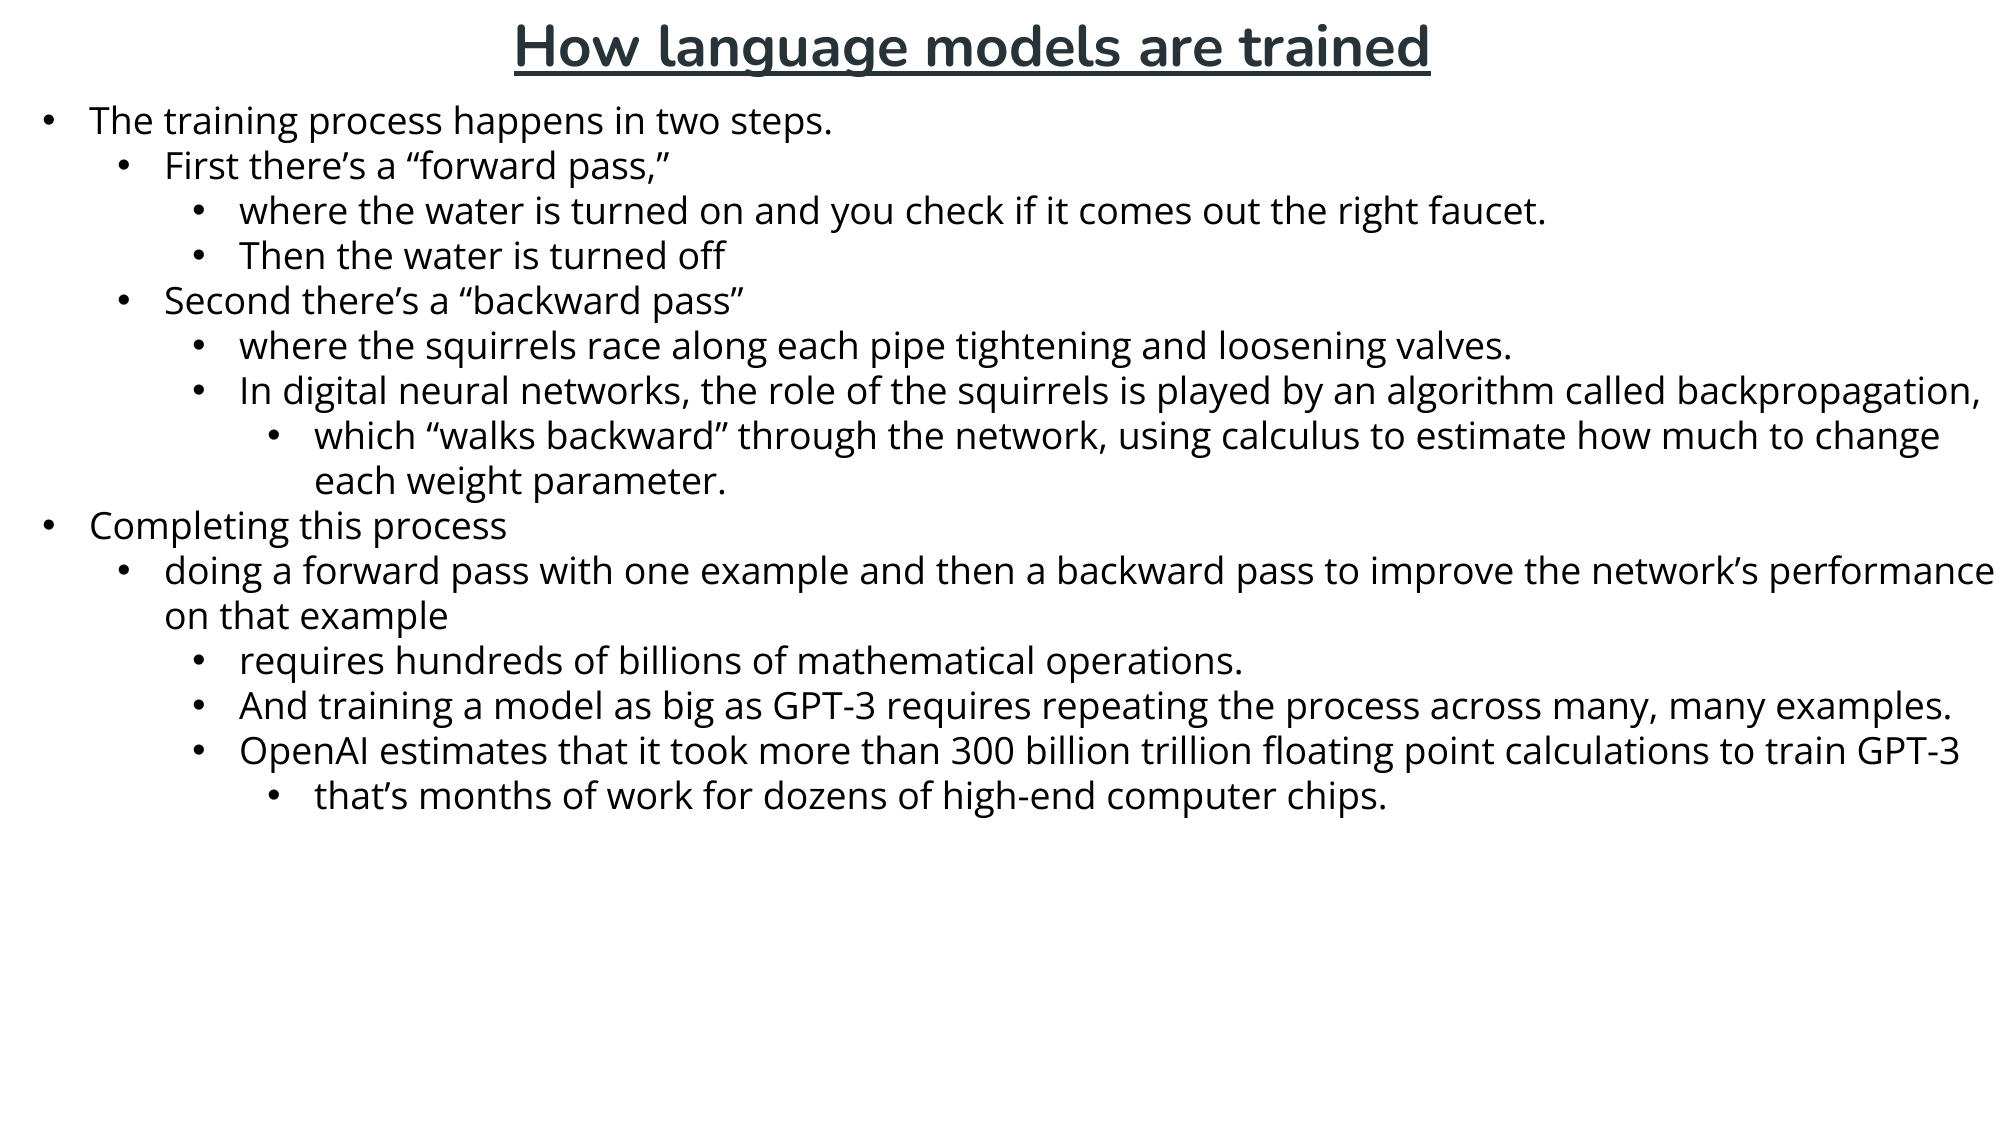

# How language models are trained
The training process happens in two steps.
First there’s a “forward pass,”
where the water is turned on and you check if it comes out the right faucet.
Then the water is turned off
Second there’s a “backward pass”
where the squirrels race along each pipe tightening and loosening valves.
In digital neural networks, the role of the squirrels is played by an algorithm called backpropagation,
which “walks backward” through the network, using calculus to estimate how much to change each weight parameter.
Completing this process
doing a forward pass with one example and then a backward pass to improve the network’s performance on that example
requires hundreds of billions of mathematical operations.
And training a model as big as GPT-3 requires repeating the process across many, many examples.
OpenAI estimates that it took more than 300 billion trillion floating point calculations to train GPT-3
that’s months of work for dozens of high-end computer chips.